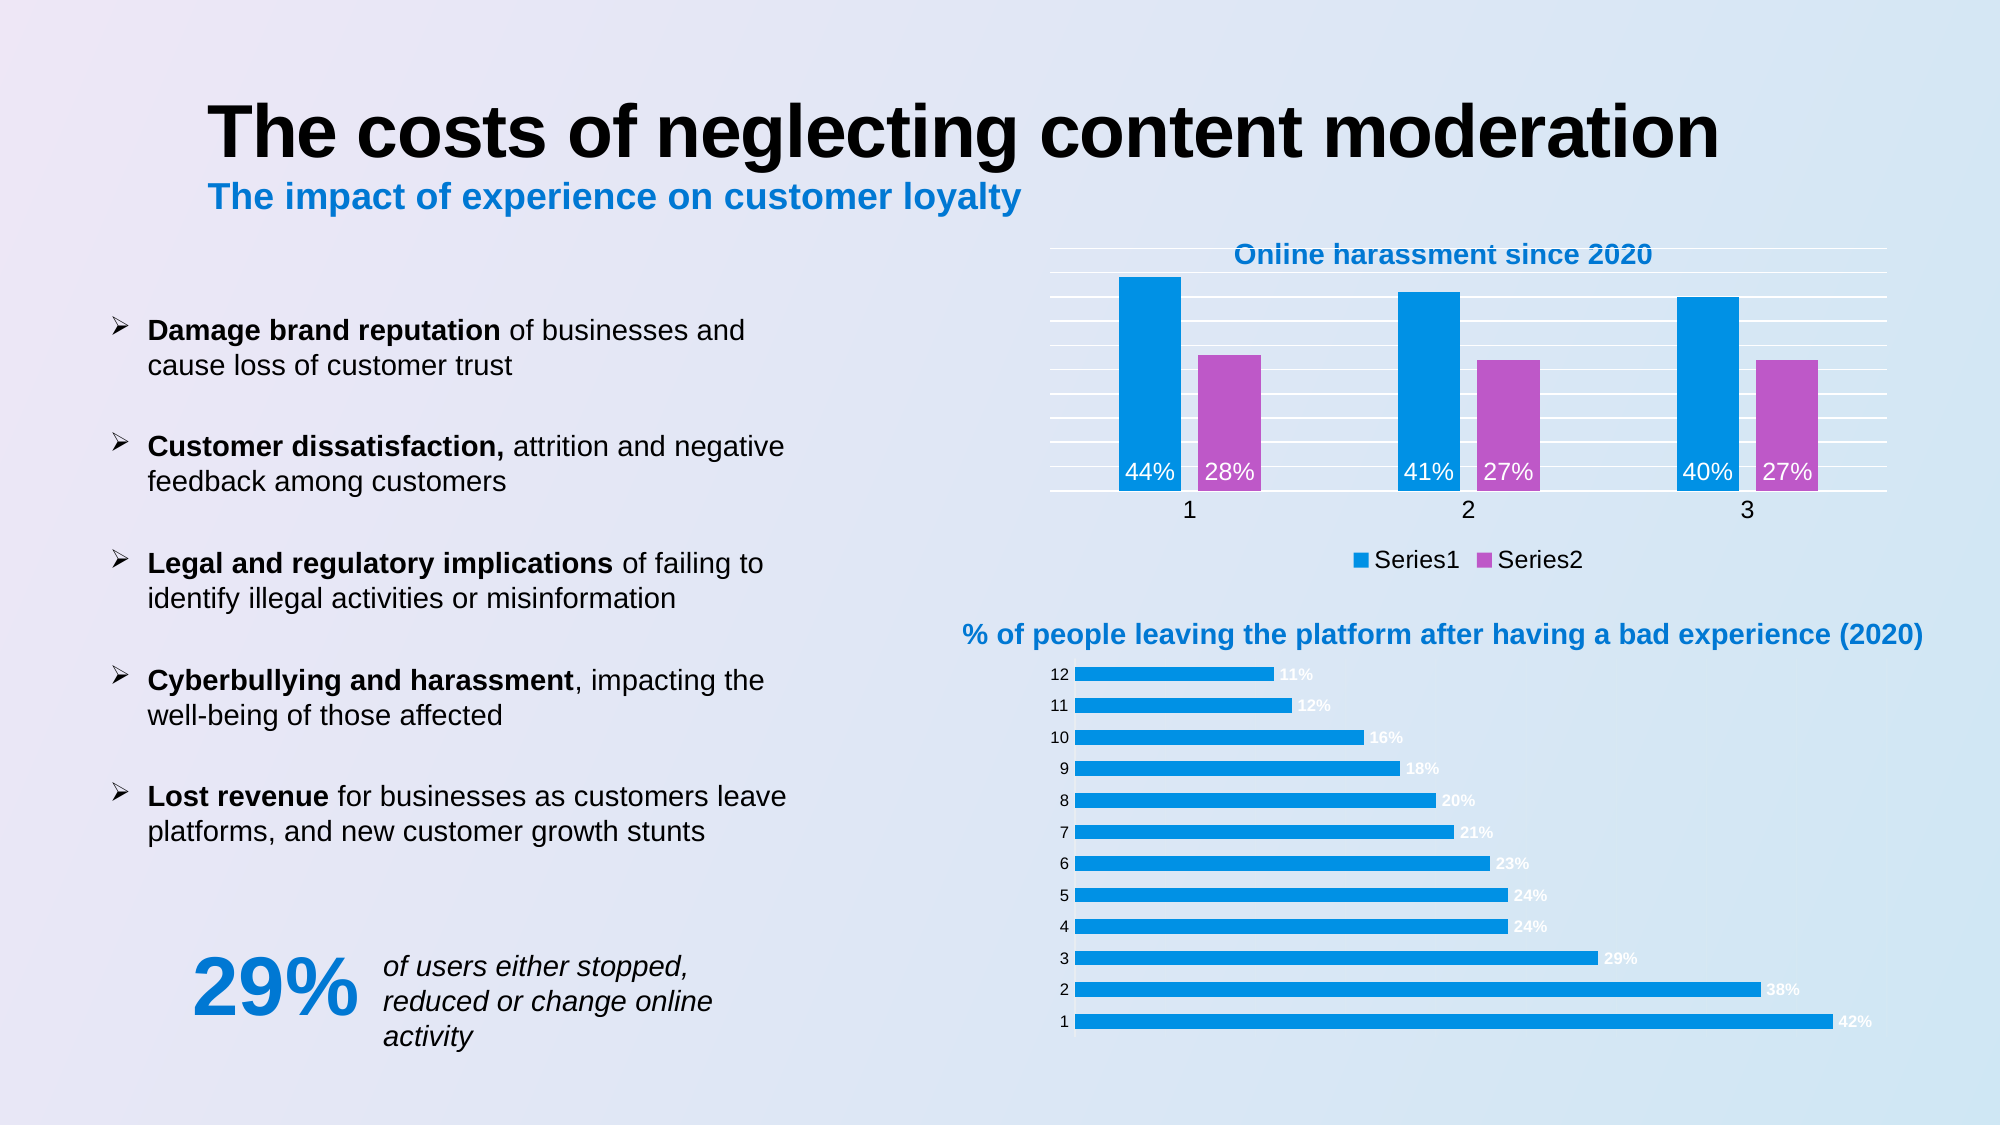

The costs of neglecting content moderation
The impact of experience on customer loyalty
Online harassment since 2020

### Chart

| Category |  |  |
|---|---|---|
Damage brand reputation of businesses and cause loss of customer trust

Customer dissatisfaction, attrition and negative feedback among customers

Legal and regulatory implications of failing to identify illegal activities or misinformation

Cyberbullying and harassment, impacting the well-being of those affected

Lost revenue for businesses as customers leave platforms, and new customer growth stunts
% of people leaving the platform after having a bad experience (2020)

### Chart

| Category |  |
|---|---|
29%
of users either stopped, reduced or change online activity